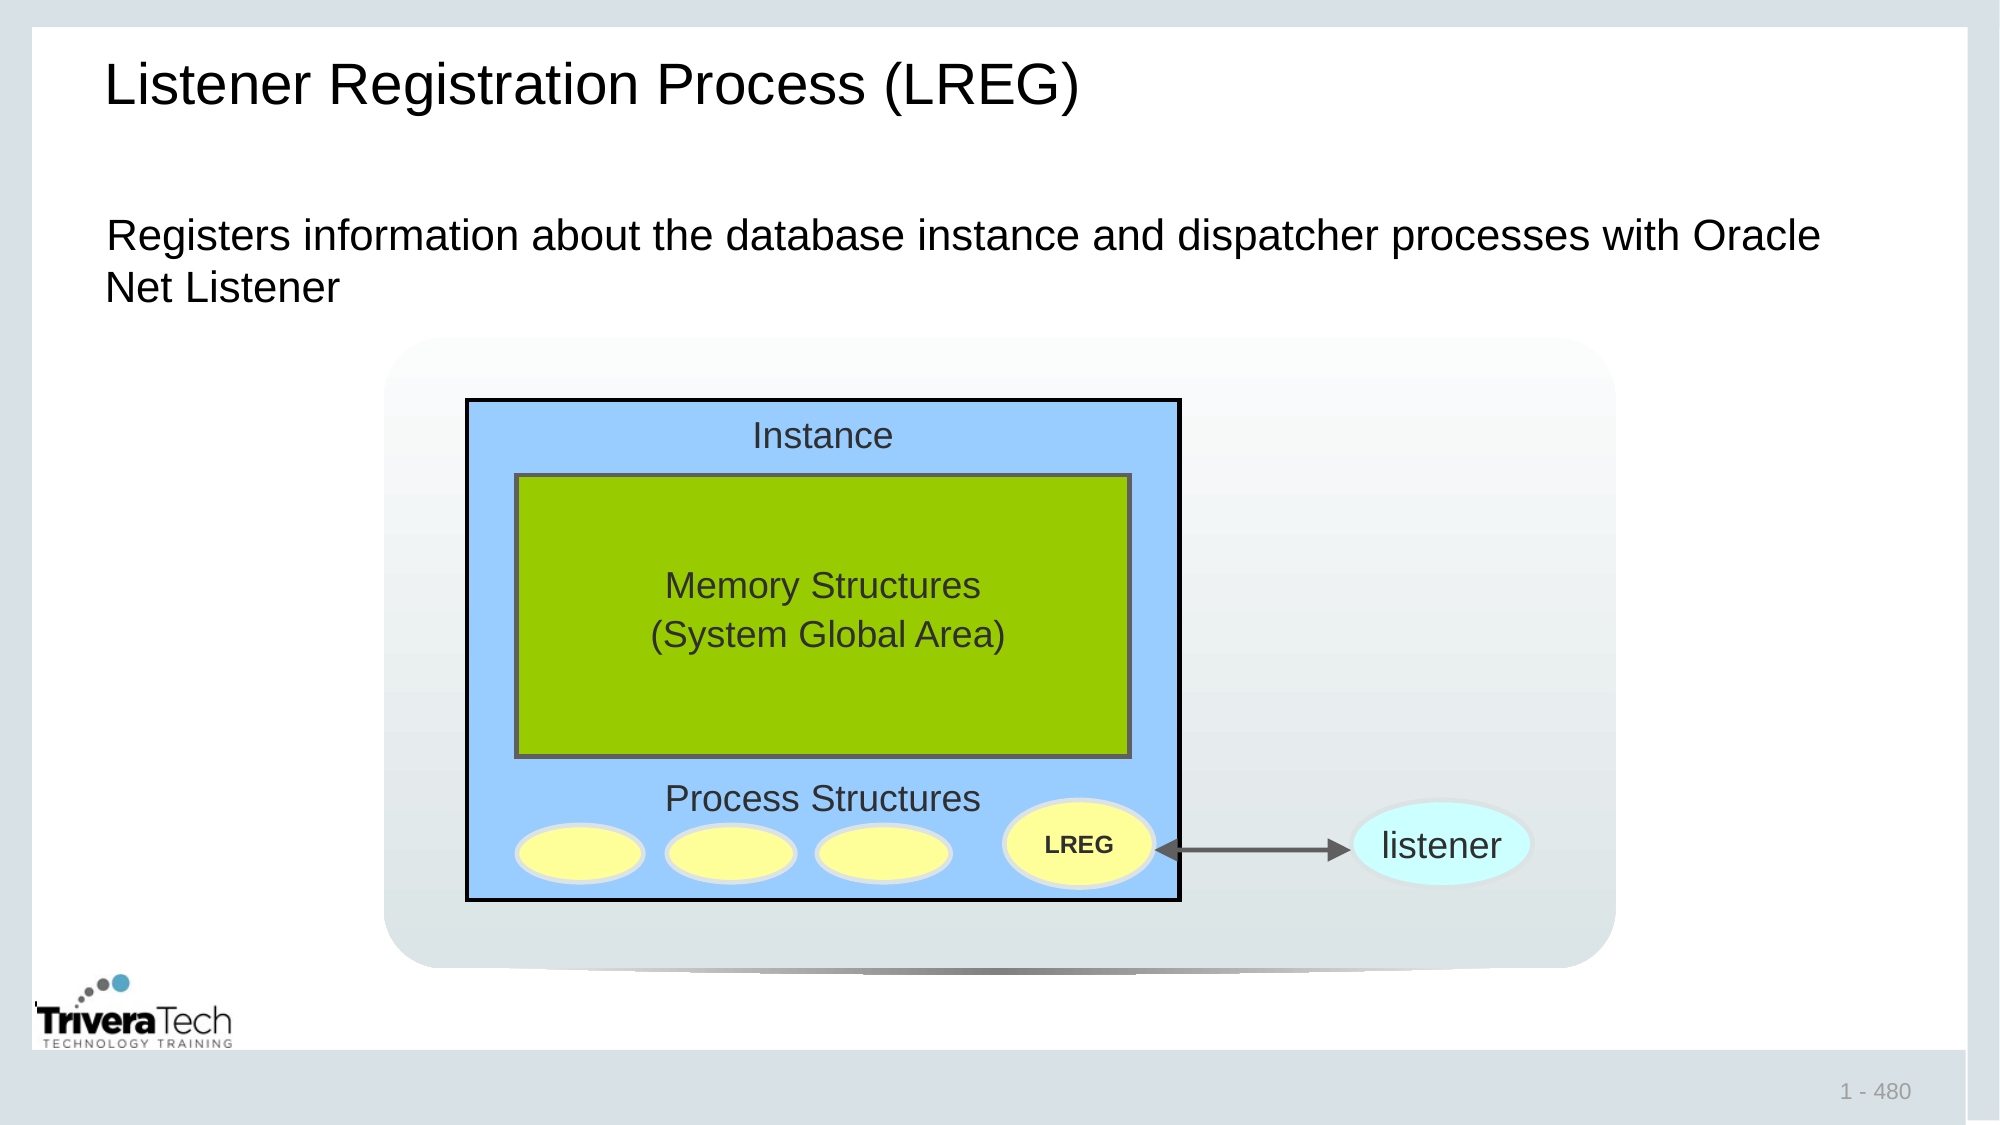

# Listener Registration Process (LREG)
Registers information about the database instance and dispatcher processes with Oracle Net Listener

Instance

Memory Structures
 (System Global Area)
Process Structures
LREG
listener